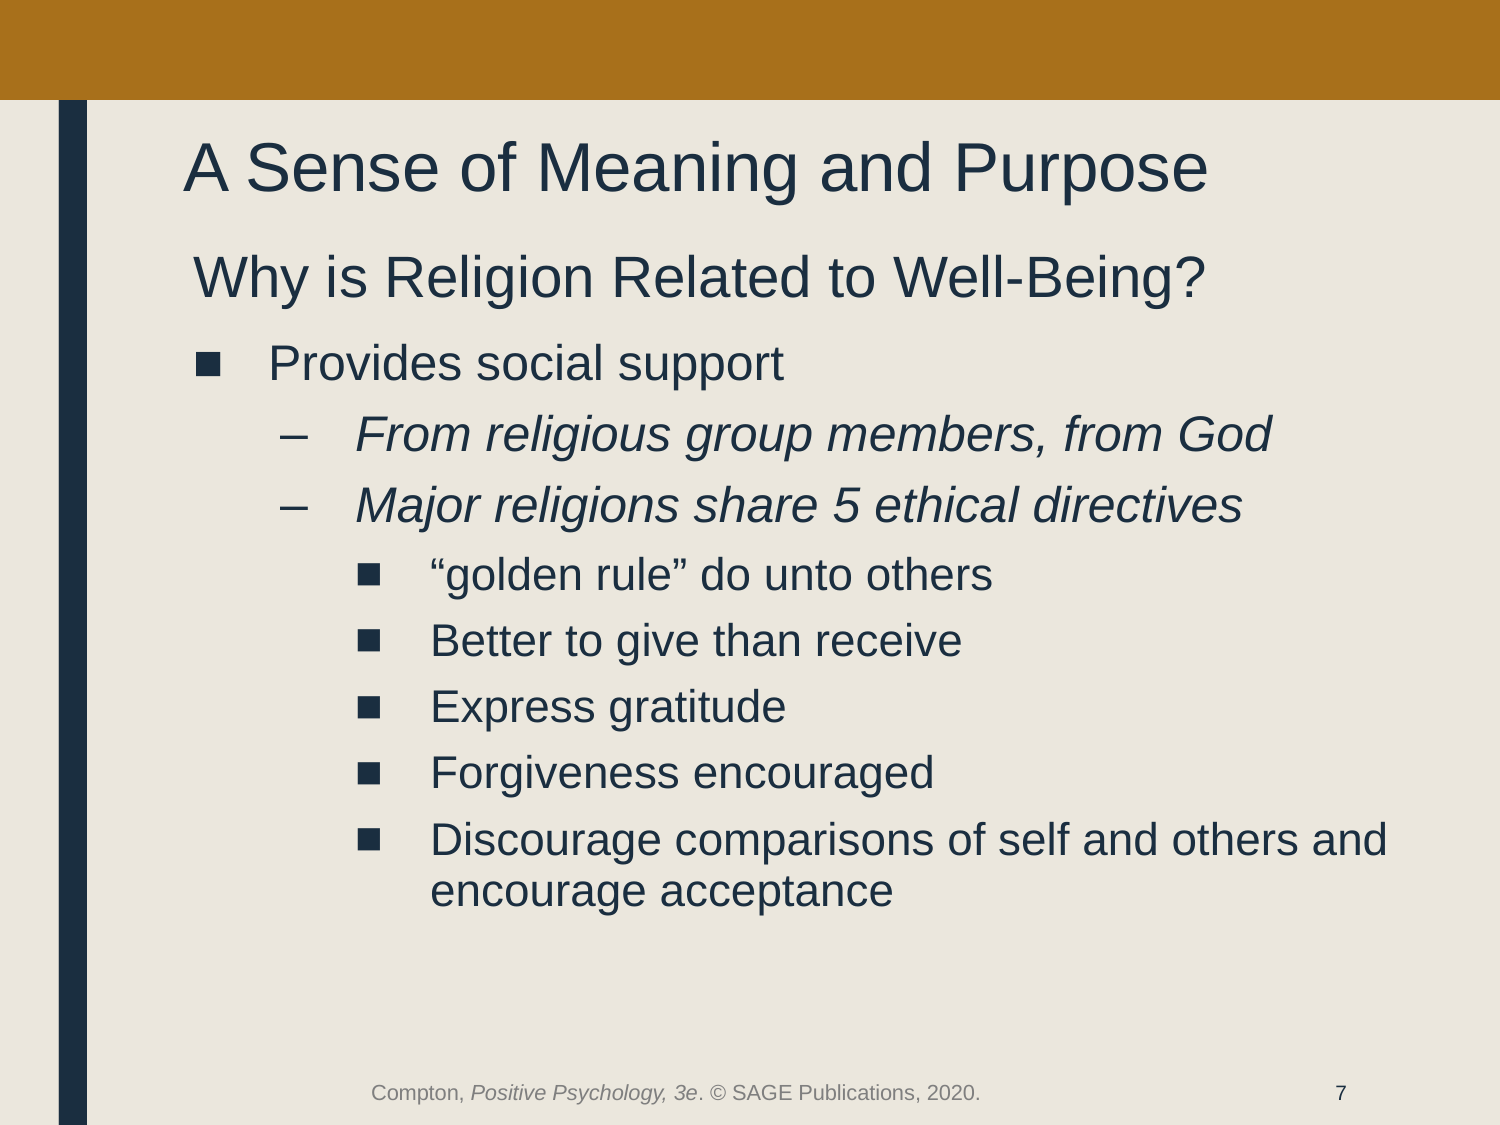

# A Sense of Meaning and Purpose
Why is Religion Related to Well-Being?
Provides social support
From religious group members, from God
Major religions share 5 ethical directives
“golden rule” do unto others
Better to give than receive
Express gratitude
Forgiveness encouraged
Discourage comparisons of self and others and encourage acceptance
Compton, Positive Psychology, 3e. © SAGE Publications, 2020.
7